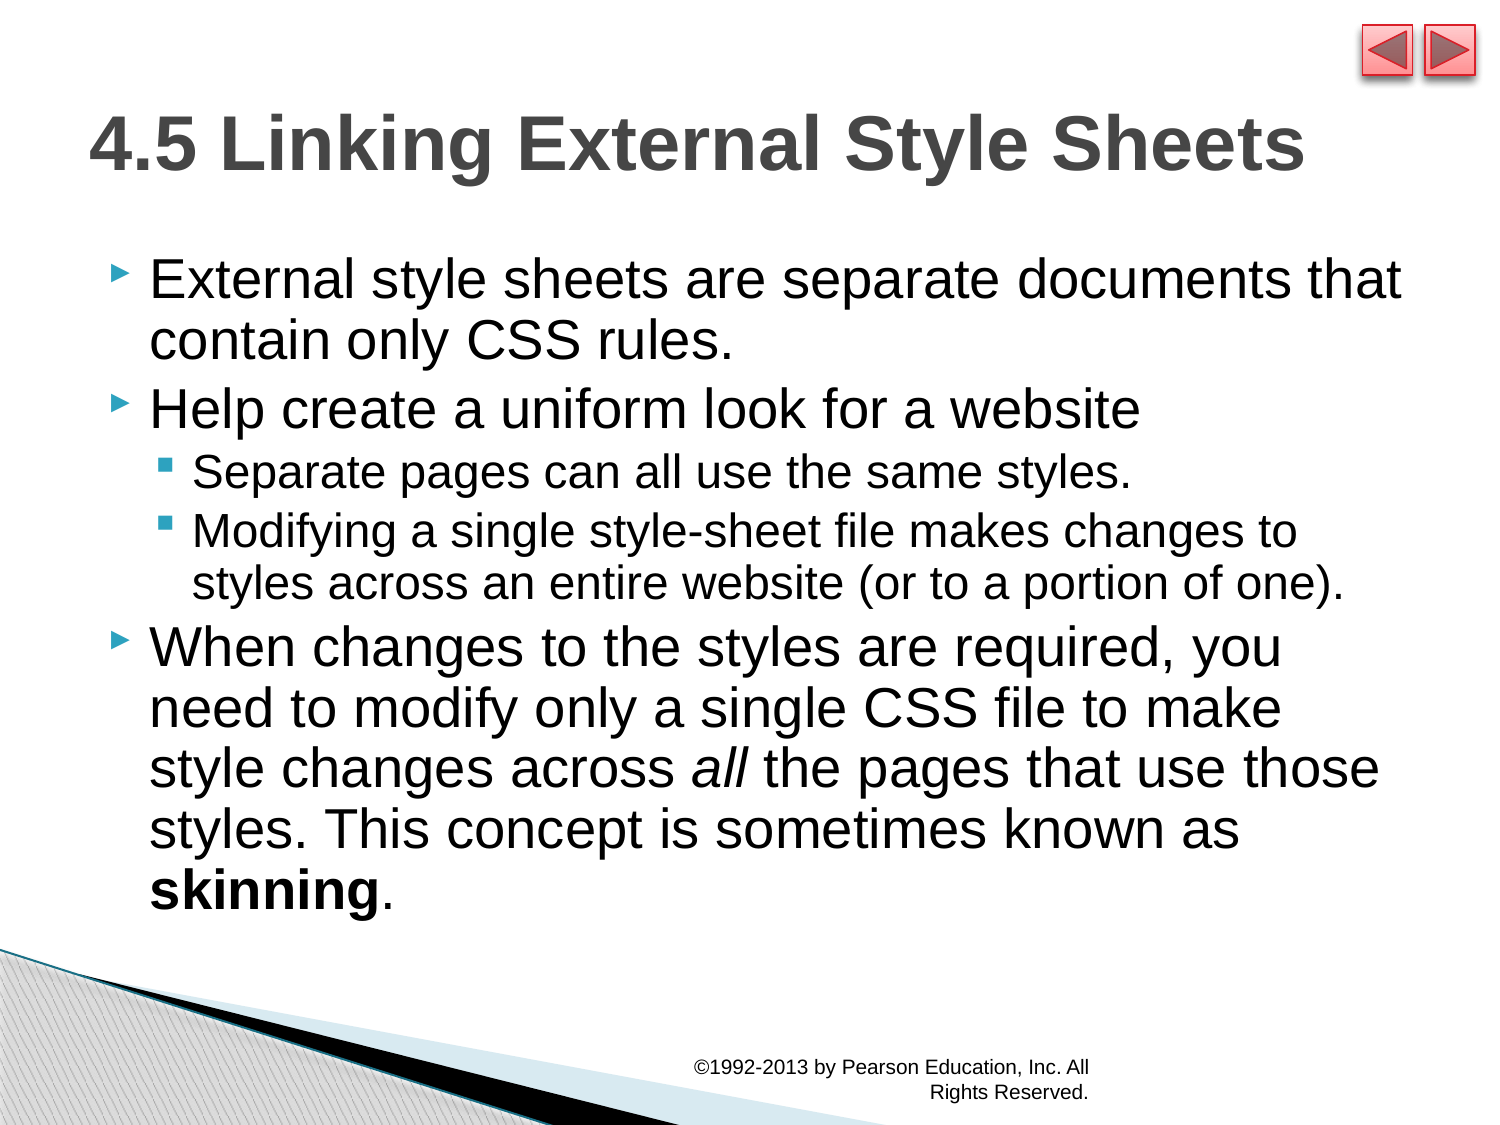

# 4.5 Linking External Style Sheets
External style sheets are separate documents that contain only CSS rules.
Help create a uniform look for a website
Separate pages can all use the same styles.
Modifying a single style-sheet file makes changes to styles across an entire website (or to a portion of one).
When changes to the styles are required, you need to modify only a single CSS file to make style changes across all the pages that use those styles. This concept is sometimes known as skinning.

©1992-2013 by Pearson Education, Inc. All Rights Reserved.